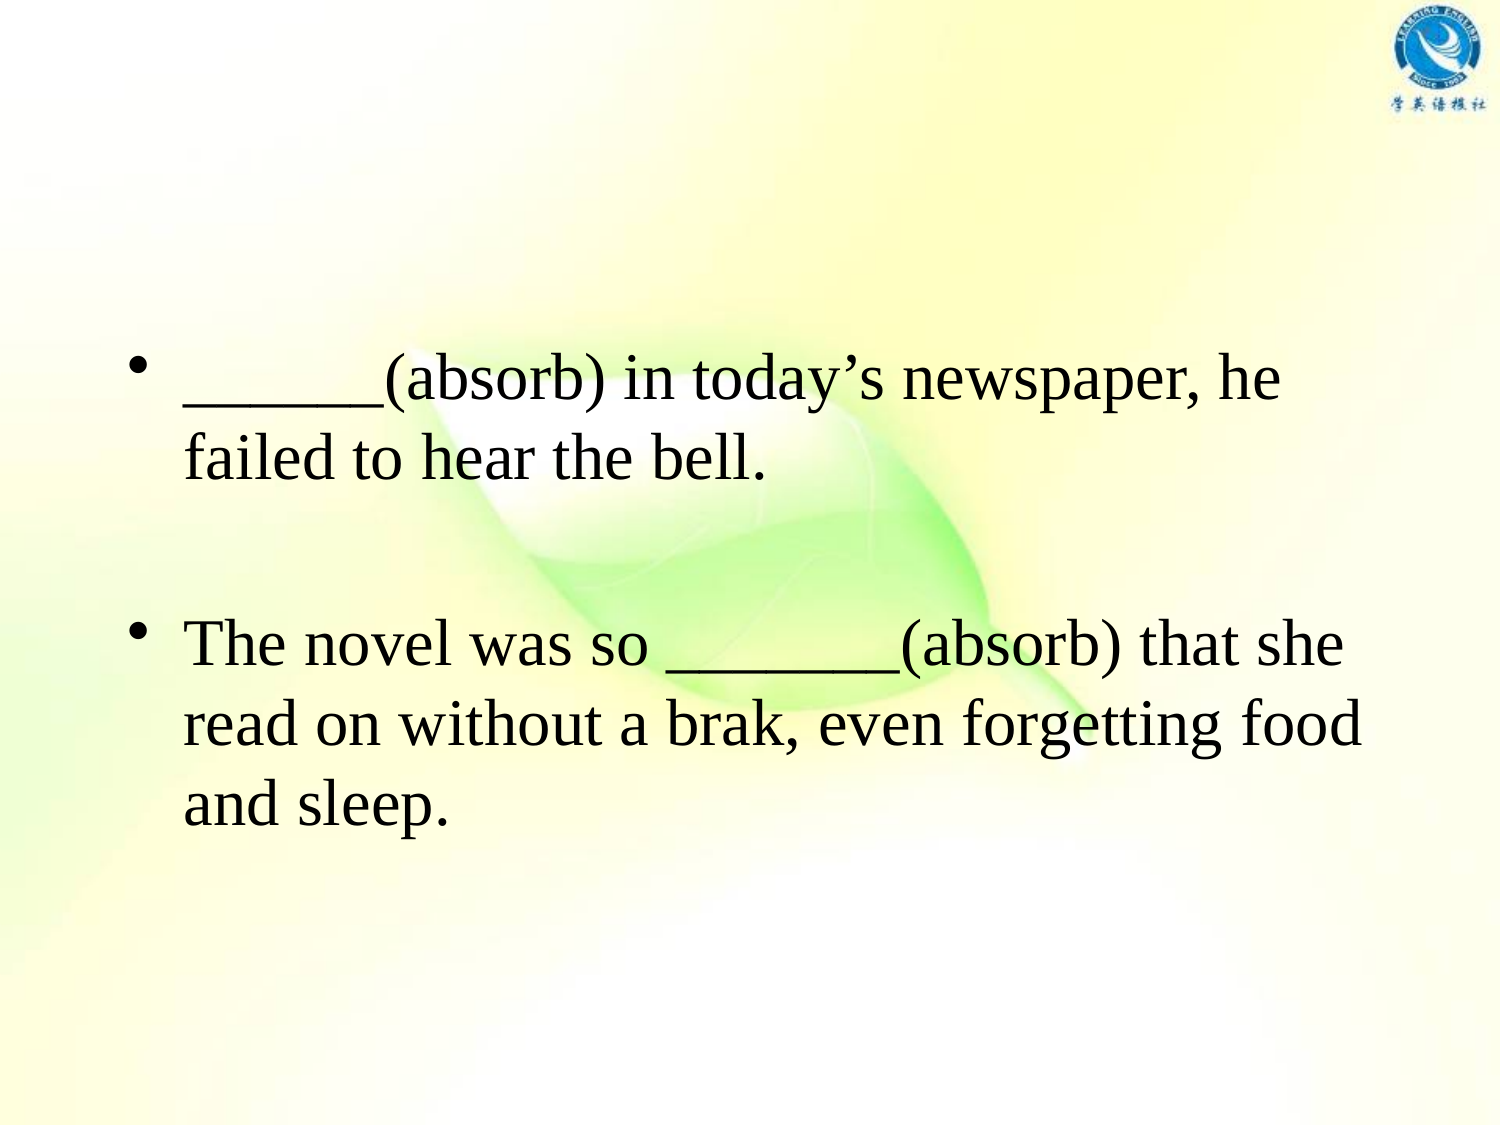

#
______(absorb) in today’s newspaper, he failed to hear the bell.

The novel was so _______(absorb) that she read on without a brak, even forgetting food and sleep.